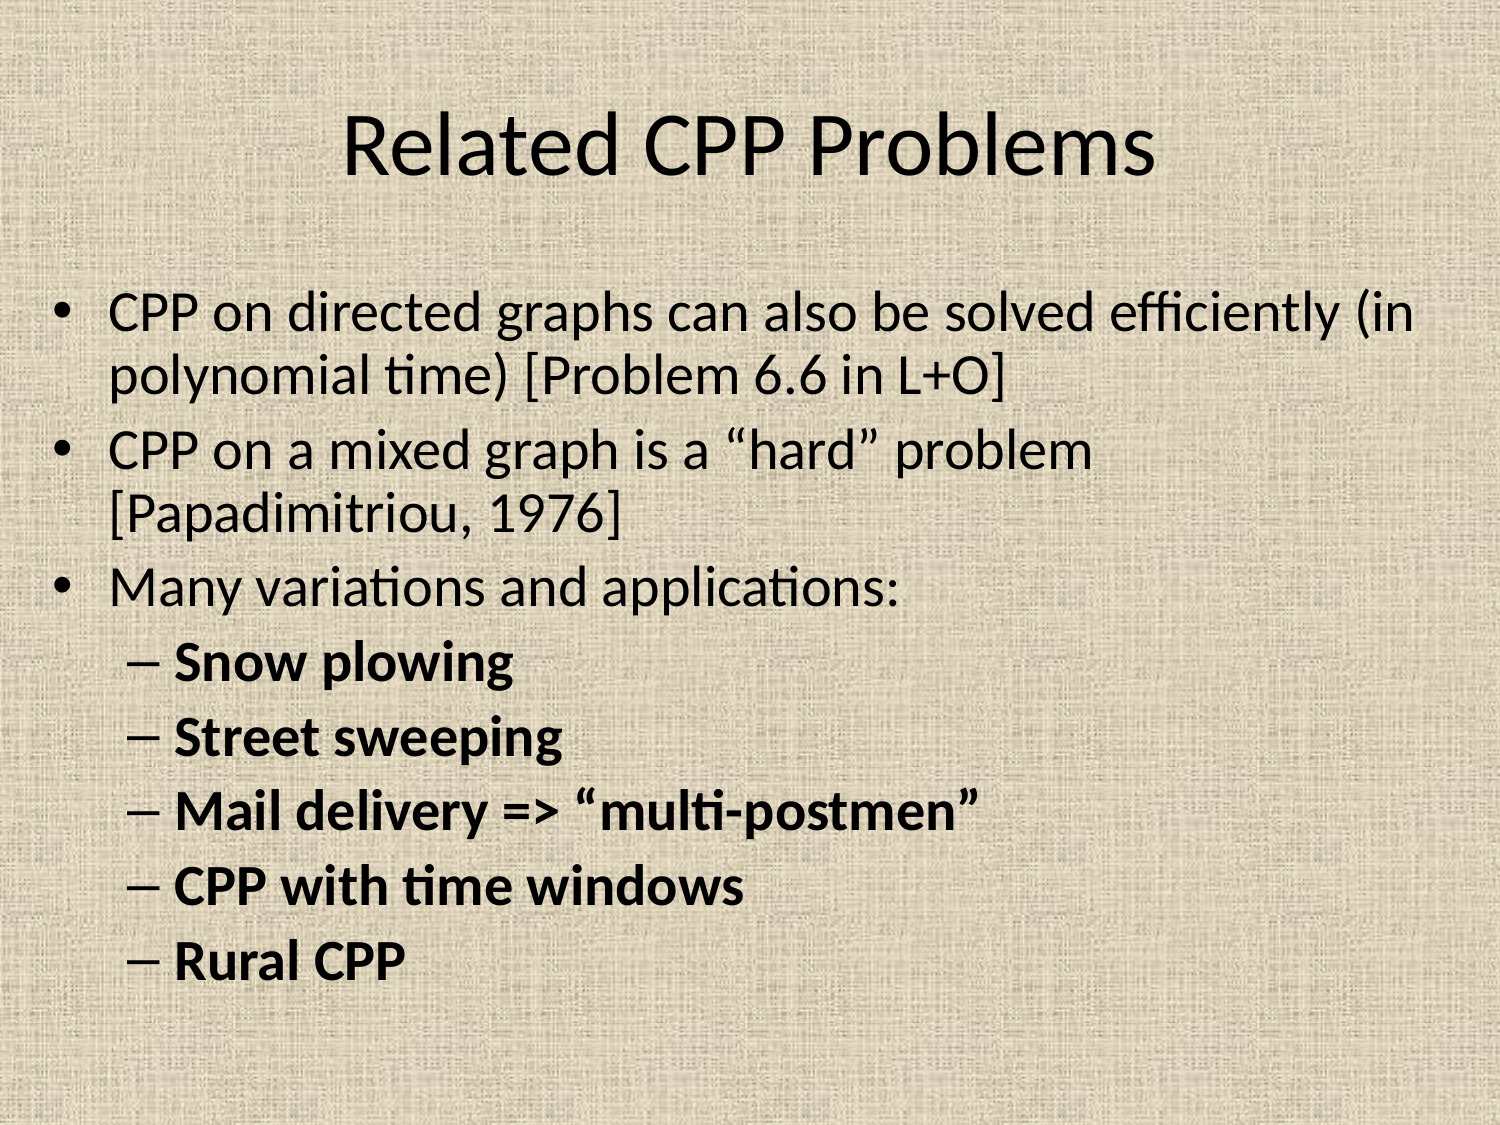

# Related CPP Problems
CPP on directed graphs can also be solved efficiently (in polynomial time) [Problem 6.6 in L+O]
CPP on a mixed graph is a “hard” problem [Papadimitriou, 1976]
Many variations and applications:
Snow plowing
Street sweeping
Mail delivery => “multi-postmen”
CPP with time windows
Rural CPP